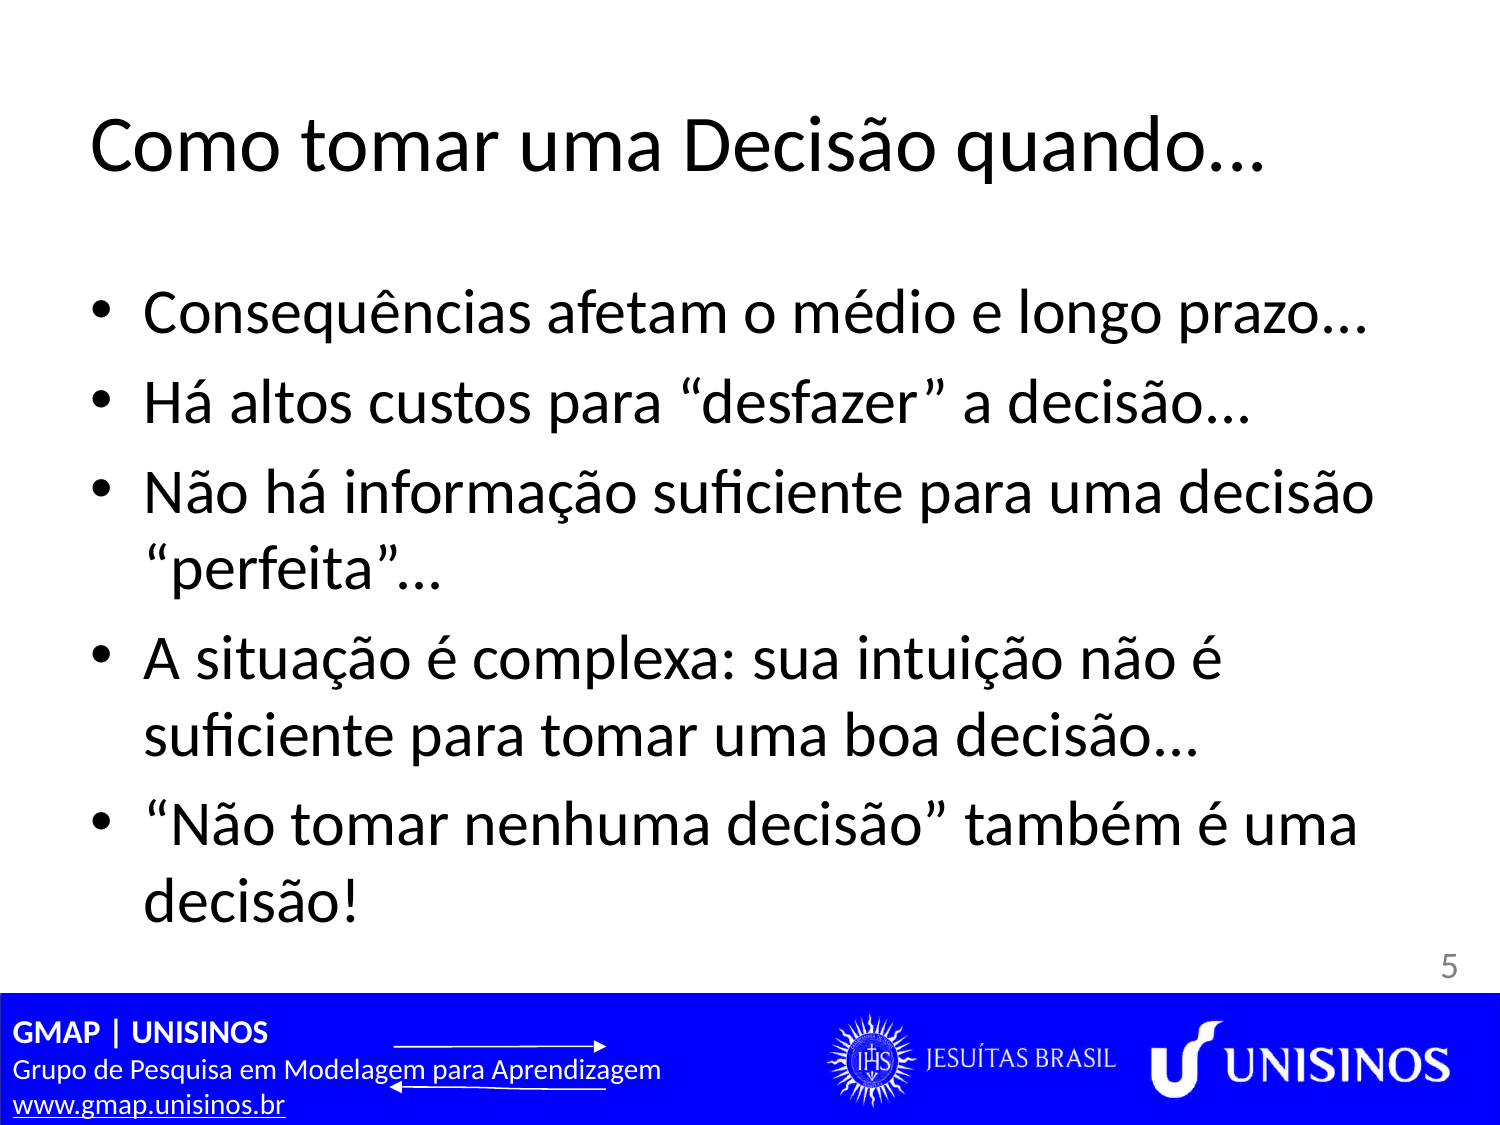

# Como tomar uma Decisão quando...
Consequências afetam o médio e longo prazo...
Há altos custos para “desfazer” a decisão...
Não há informação suficiente para uma decisão “perfeita”...
A situação é complexa: sua intuição não é suficiente para tomar uma boa decisão...
“Não tomar nenhuma decisão” também é uma decisão!